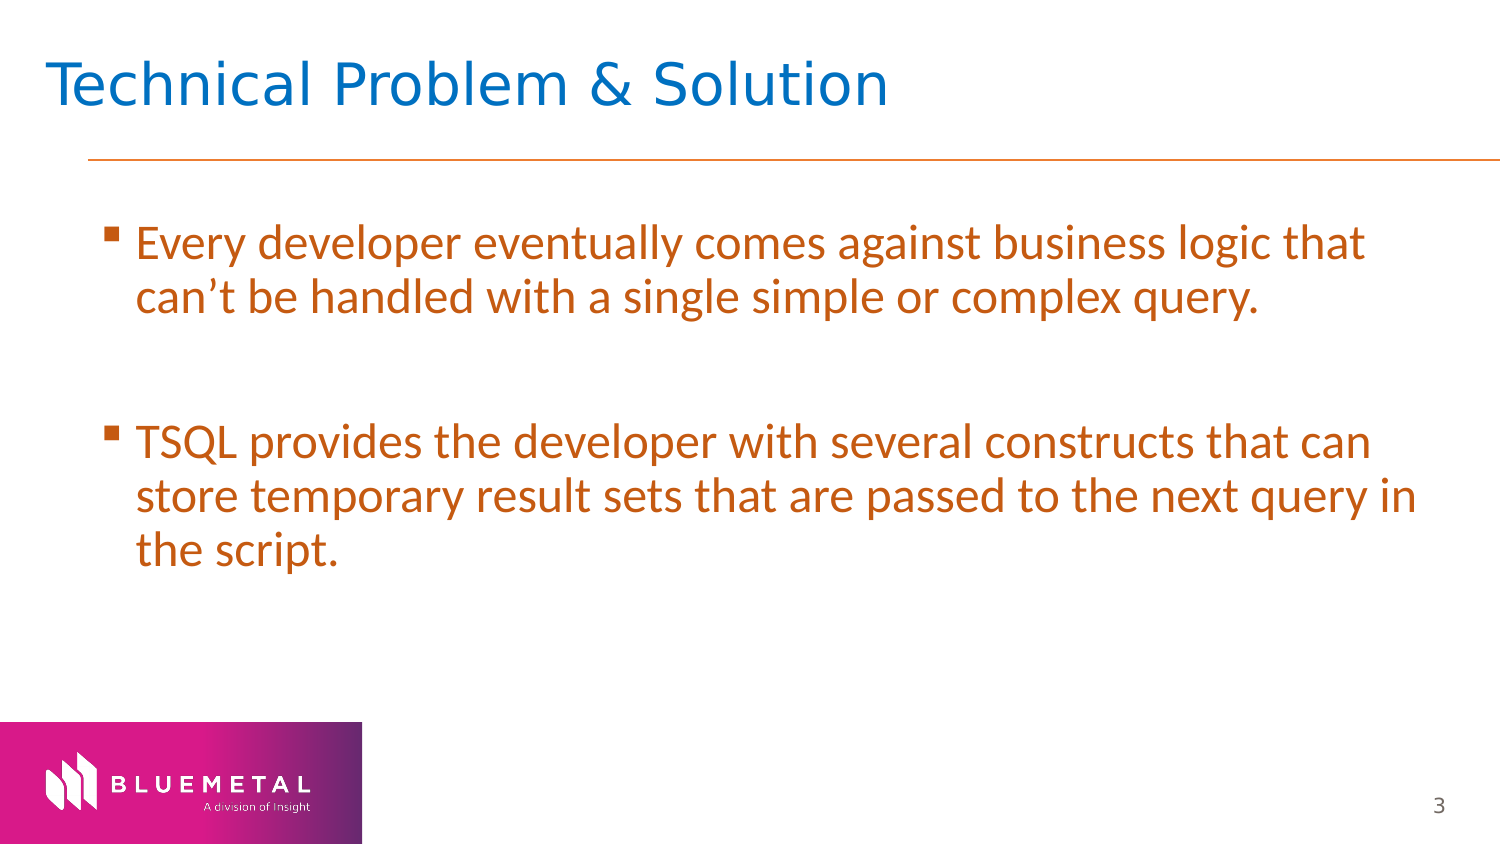

# Technical Problem & Solution

Every developer eventually comes against business logic that can’t be handled with a single simple or complex query.

TSQL provides the developer with several constructs that can store temporary result sets that are passed to the next query in the script.